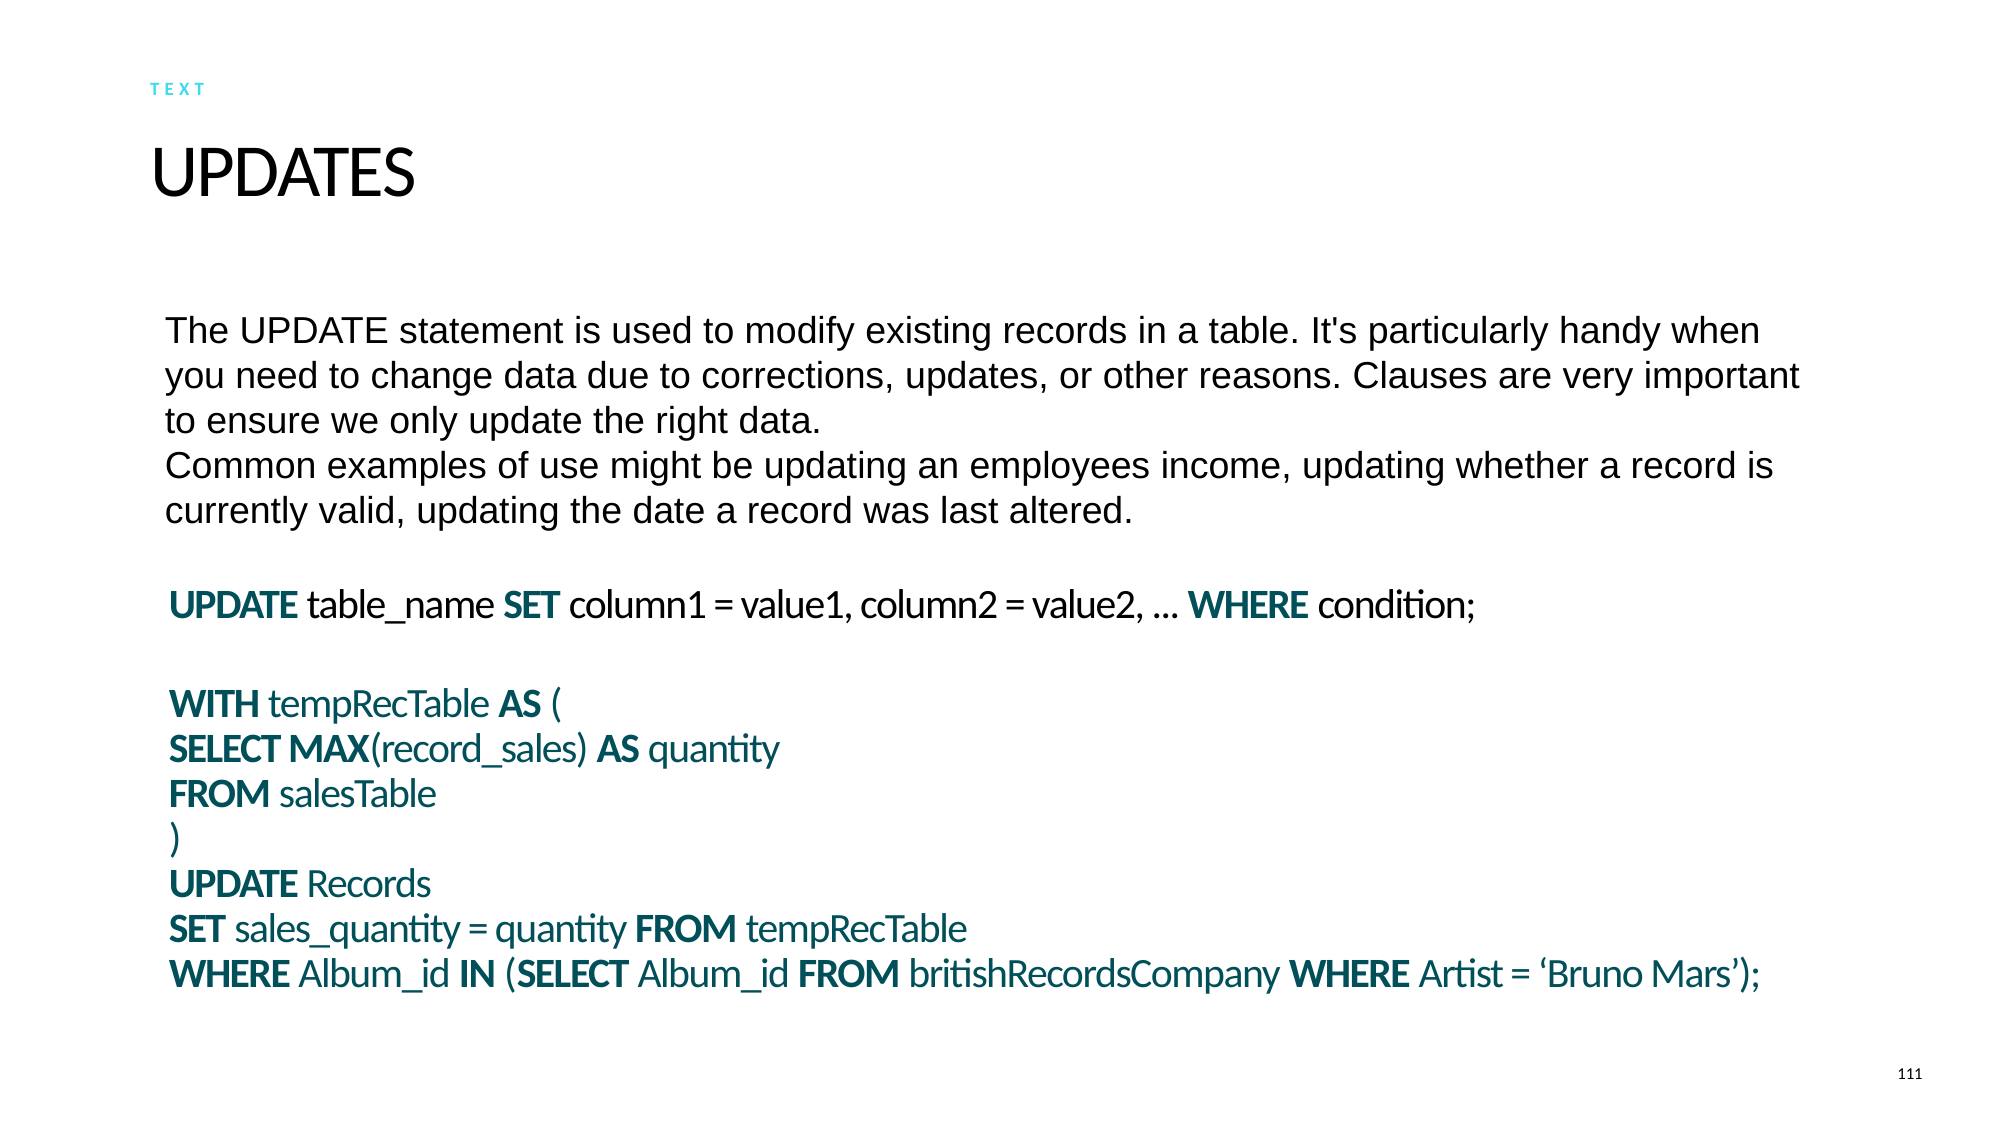

text
# UPDATES
The UPDATE statement is used to modify existing records in a table. It's particularly handy when you need to change data due to corrections, updates, or other reasons. Clauses are very important to ensure we only update the right data.
Common examples of use might be updating an employees income, updating whether a record is currently valid, updating the date a record was last altered.
UPDATE table_name SET column1 = value1, column2 = value2, ... WHERE condition;
WITH tempRecTable AS (
SELECT MAX(record_sales) AS quantity
FROM salesTable
)
UPDATE Records
SET sales_quantity = quantity FROM tempRecTable
WHERE Album_id IN (SELECT Album_id FROM britishRecordsCompany WHERE Artist = ‘Bruno Mars’);